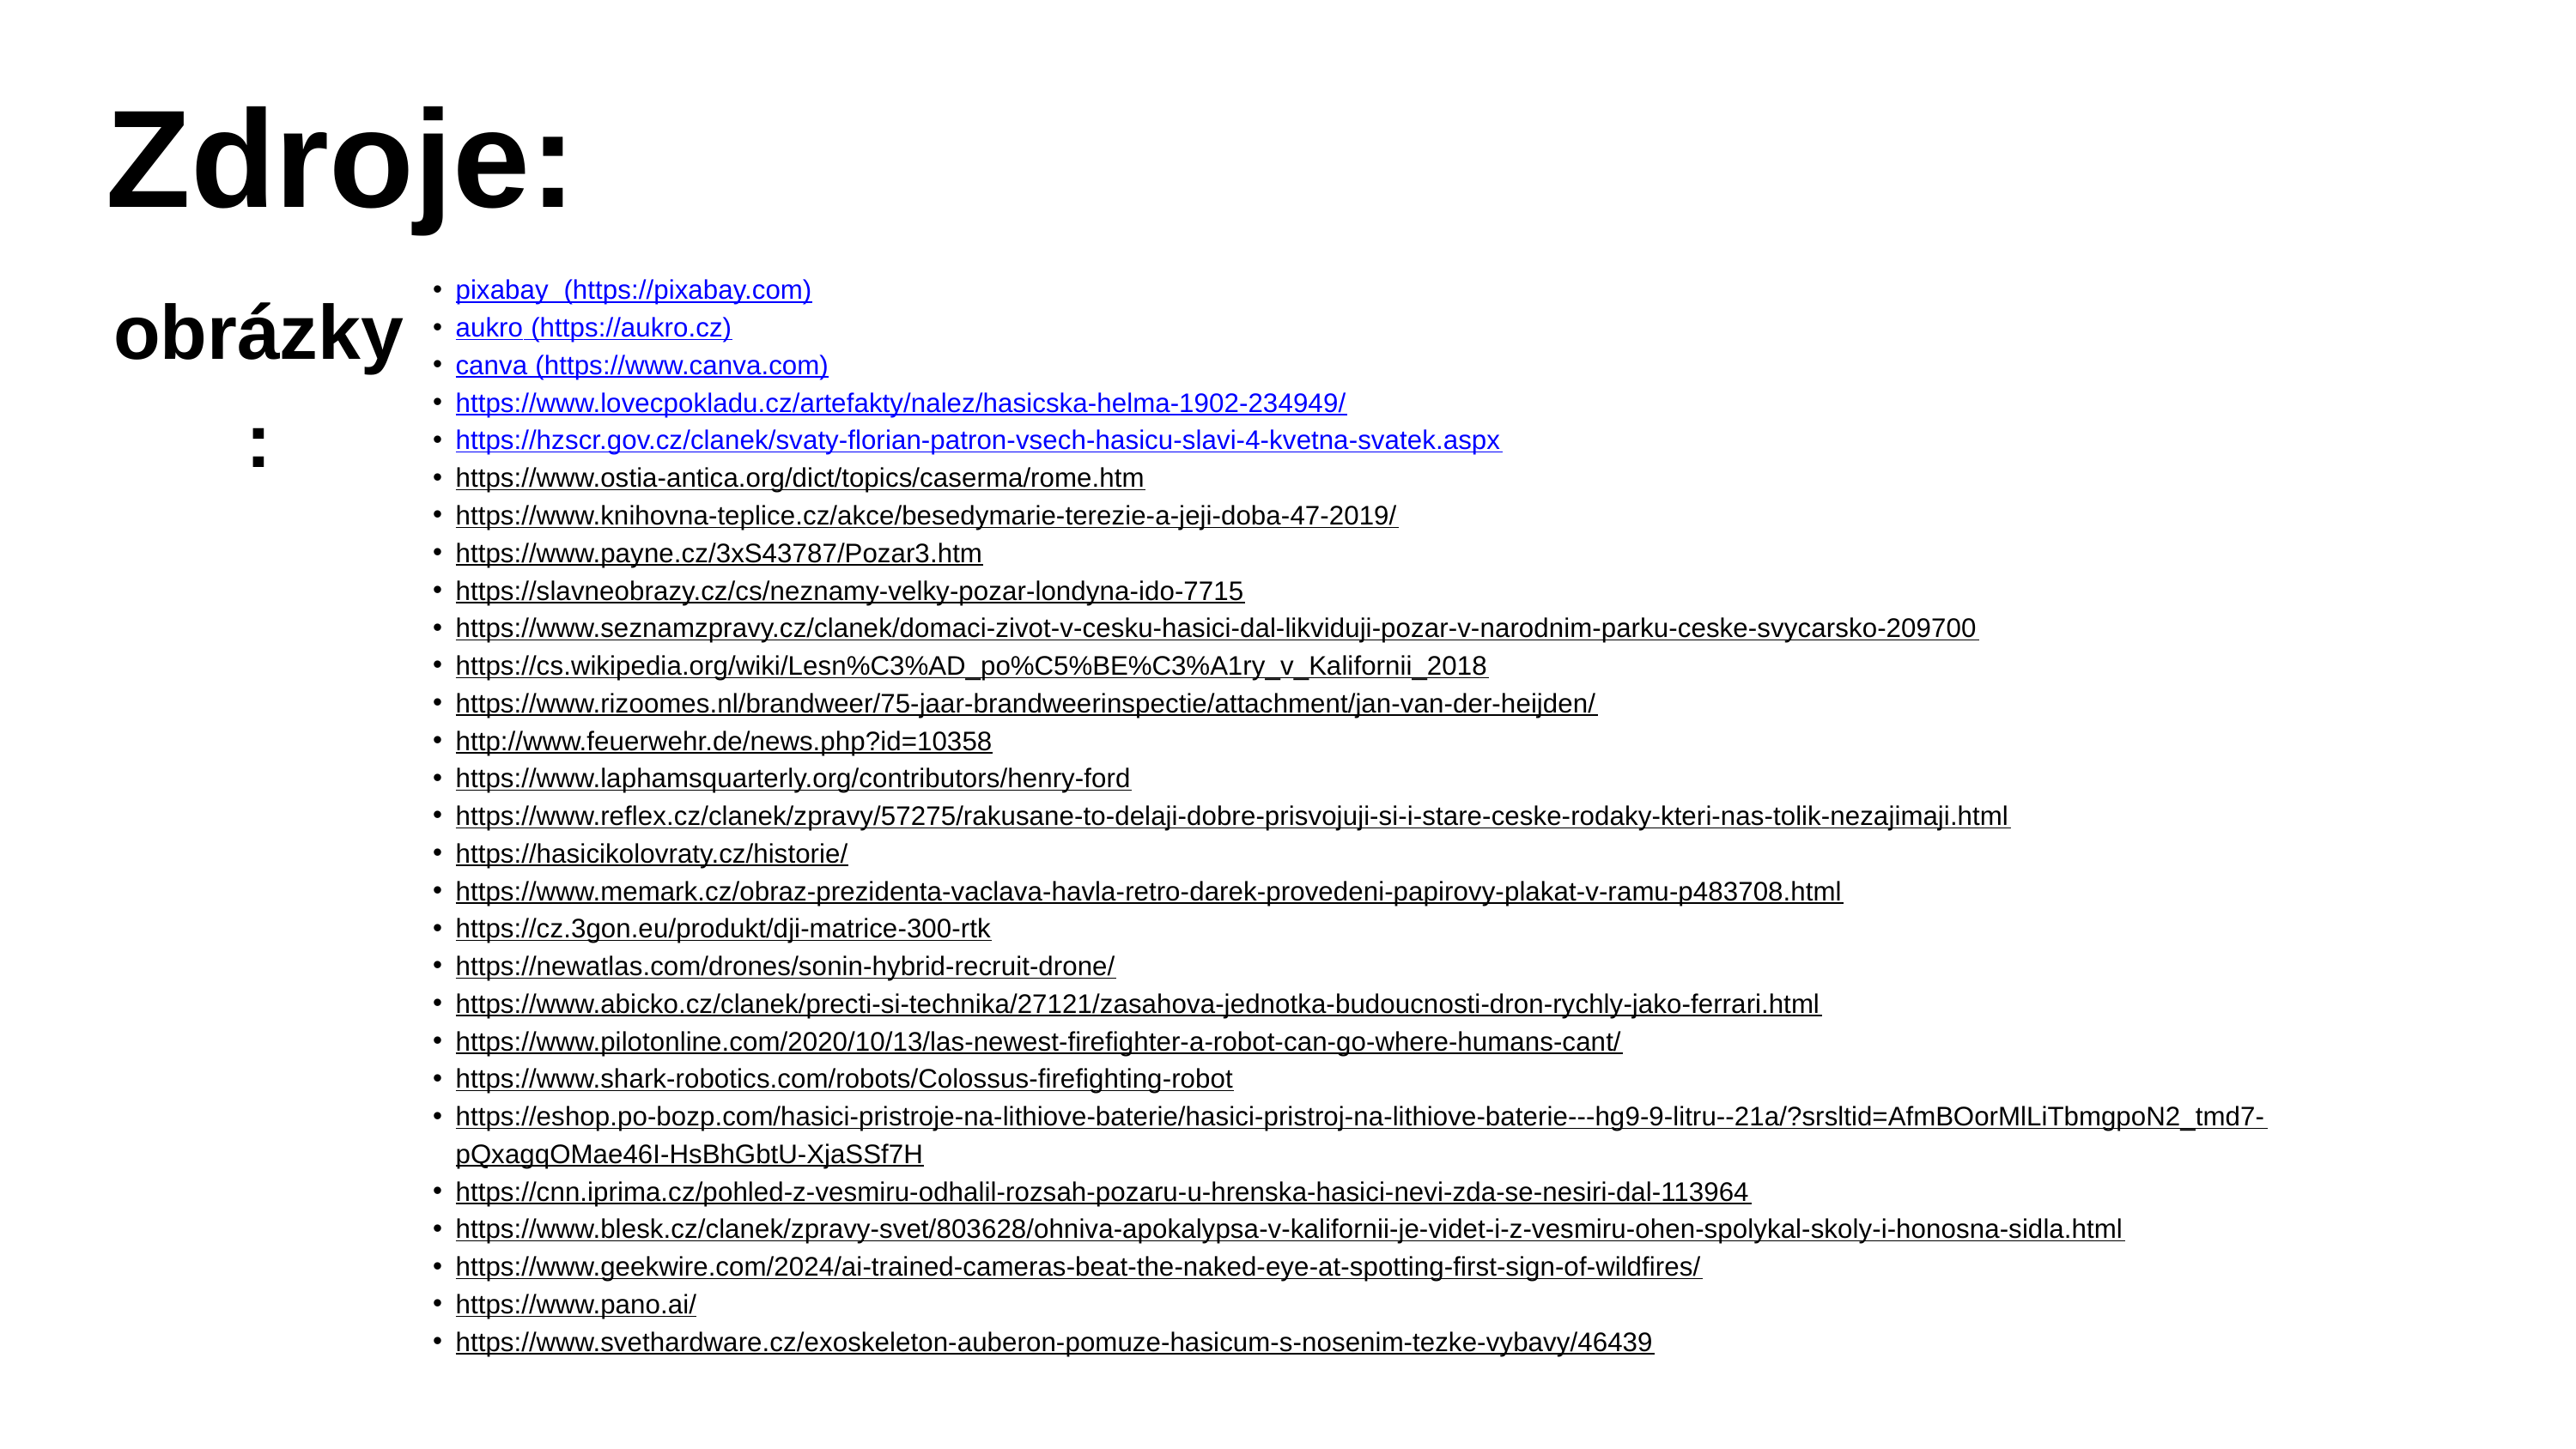

Zdroje:
obrázky:
pixabay  (https://pixabay.com)
aukro (https://aukro.cz)
canva (https://www.canva.com)
https://www.lovecpokladu.cz/artefakty/nalez/hasicska-helma-1902-234949/
https://hzscr.gov.cz/clanek/svaty-florian-patron-vsech-hasicu-slavi-4-kvetna-svatek.aspx
https://www.ostia-antica.org/dict/topics/caserma/rome.htm
https://www.knihovna-teplice.cz/akce/besedymarie-terezie-a-jeji-doba-47-2019/
https://www.payne.cz/3xS43787/Pozar3.htm
https://slavneobrazy.cz/cs/neznamy-velky-pozar-londyna-ido-7715
https://www.seznamzpravy.cz/clanek/domaci-zivot-v-cesku-hasici-dal-likviduji-pozar-v-narodnim-parku-ceske-svycarsko-209700
https://cs.wikipedia.org/wiki/Lesn%C3%AD_po%C5%BE%C3%A1ry_v_Kalifornii_2018
https://www.rizoomes.nl/brandweer/75-jaar-brandweerinspectie/attachment/jan-van-der-heijden/
http://www.feuerwehr.de/news.php?id=10358
https://www.laphamsquarterly.org/contributors/henry-ford
https://www.reflex.cz/clanek/zpravy/57275/rakusane-to-delaji-dobre-prisvojuji-si-i-stare-ceske-rodaky-kteri-nas-tolik-nezajimaji.html
https://hasicikolovraty.cz/historie/
https://www.memark.cz/obraz-prezidenta-vaclava-havla-retro-darek-provedeni-papirovy-plakat-v-ramu-p483708.html
https://cz.3gon.eu/produkt/dji-matrice-300-rtk
https://newatlas.com/drones/sonin-hybrid-recruit-drone/
https://www.abicko.cz/clanek/precti-si-technika/27121/zasahova-jednotka-budoucnosti-dron-rychly-jako-ferrari.html
https://www.pilotonline.com/2020/10/13/las-newest-firefighter-a-robot-can-go-where-humans-cant/
https://www.shark-robotics.com/robots/Colossus-firefighting-robot
https://eshop.po-bozp.com/hasici-pristroje-na-lithiove-baterie/hasici-pristroj-na-lithiove-baterie---hg9-9-litru--21a/?srsltid=AfmBOorMlLiTbmgpoN2_tmd7-pQxagqOMae46I-HsBhGbtU-XjaSSf7H
https://cnn.iprima.cz/pohled-z-vesmiru-odhalil-rozsah-pozaru-u-hrenska-hasici-nevi-zda-se-nesiri-dal-113964
https://www.blesk.cz/clanek/zpravy-svet/803628/ohniva-apokalypsa-v-kalifornii-je-videt-i-z-vesmiru-ohen-spolykal-skoly-i-honosna-sidla.html
https://www.geekwire.com/2024/ai-trained-cameras-beat-the-naked-eye-at-spotting-first-sign-of-wildfires/
https://www.pano.ai/
https://www.svethardware.cz/exoskeleton-auberon-pomuze-hasicum-s-nosenim-tezke-vybavy/46439